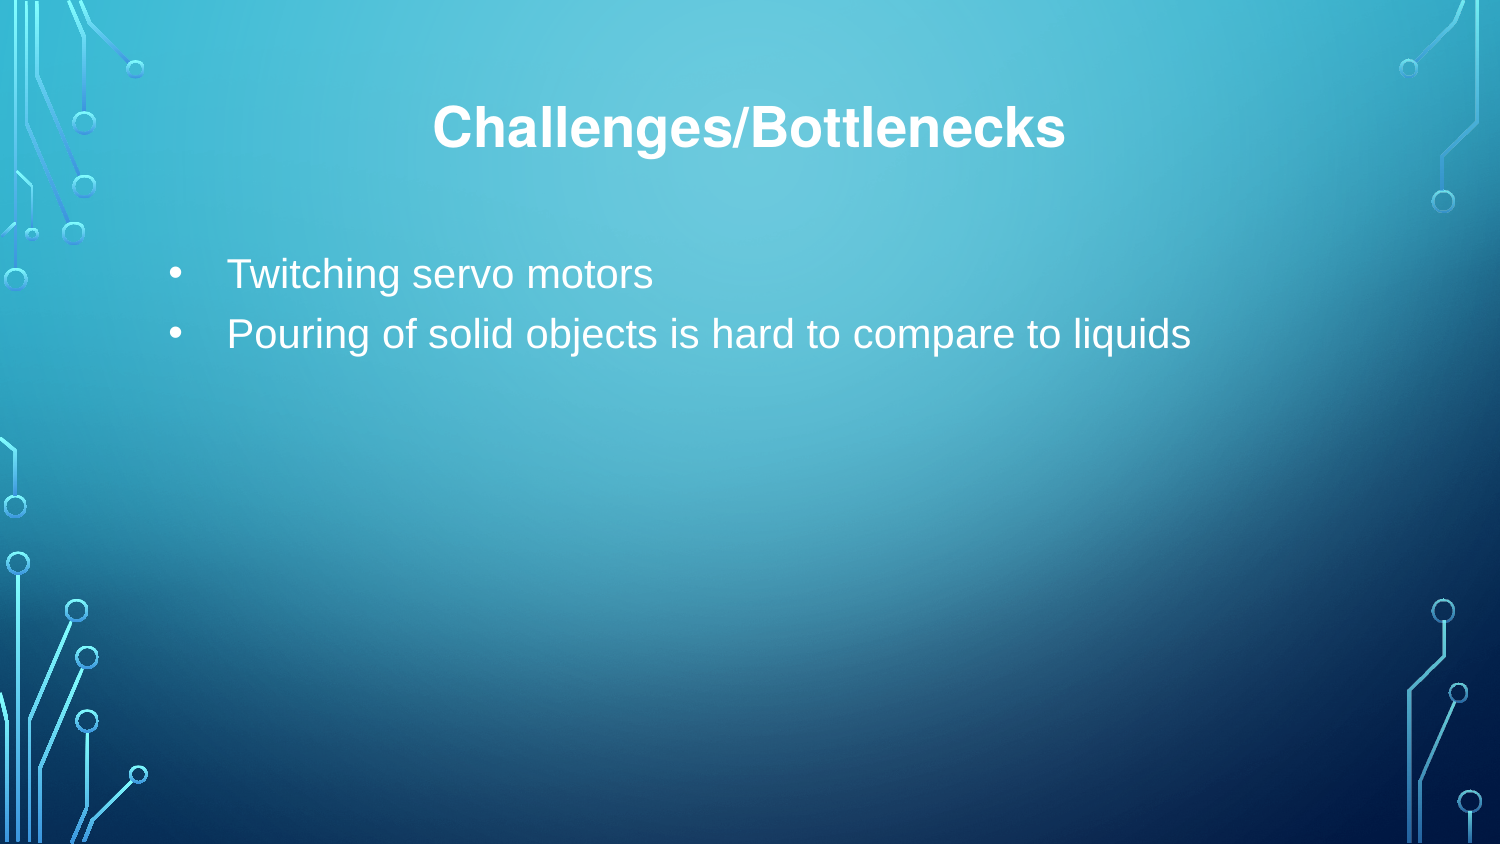

# Challenges/Bottlenecks
Twitching servo motors
Pouring of solid objects is hard to compare to liquids